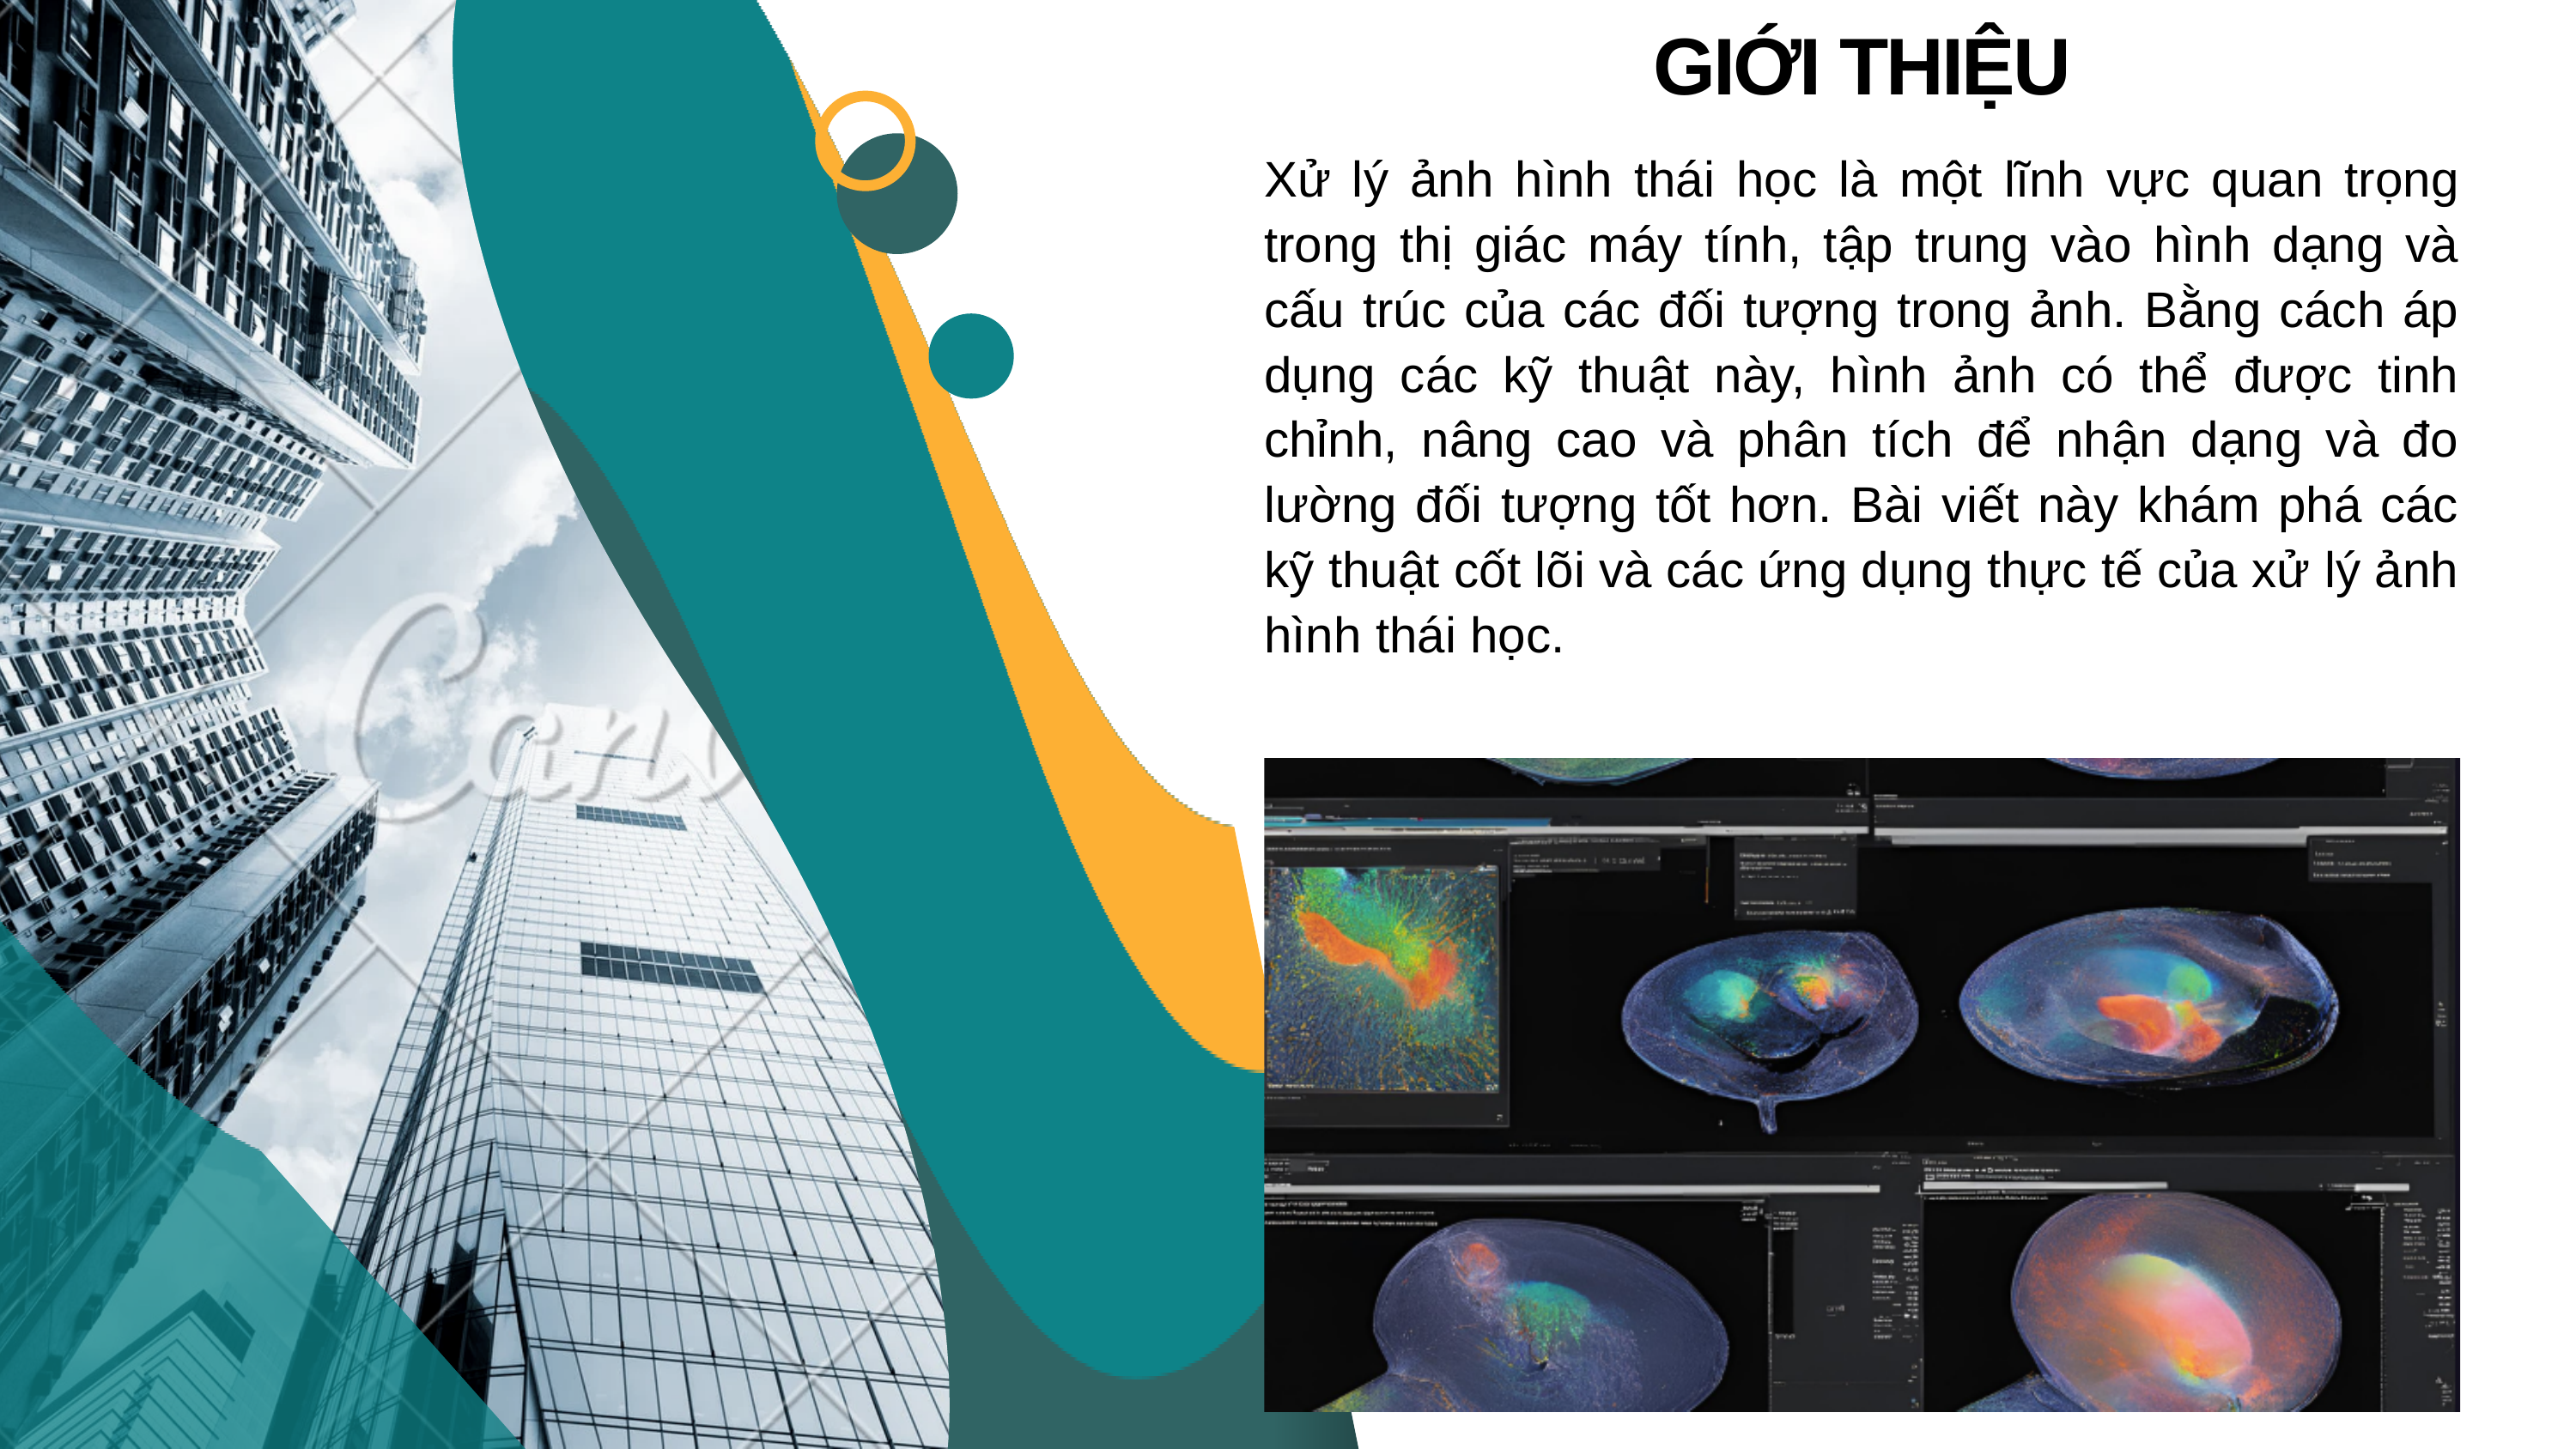

GIỚI THIỆU

Xử lý ảnh hình thái học là một lĩnh vực quan trọng trong thị giác máy tính, tập trung vào hình dạng và cấu trúc của các đối tượng trong ảnh. Bằng cách áp dụng các kỹ thuật này, hình ảnh có thể được tinh chỉnh, nâng cao và phân tích để nhận dạng và đo lường đối tượng tốt hơn. Bài viết này khám phá các kỹ thuật cốt lõi và các ứng dụng thực tế của xử lý ảnh hình thái học.